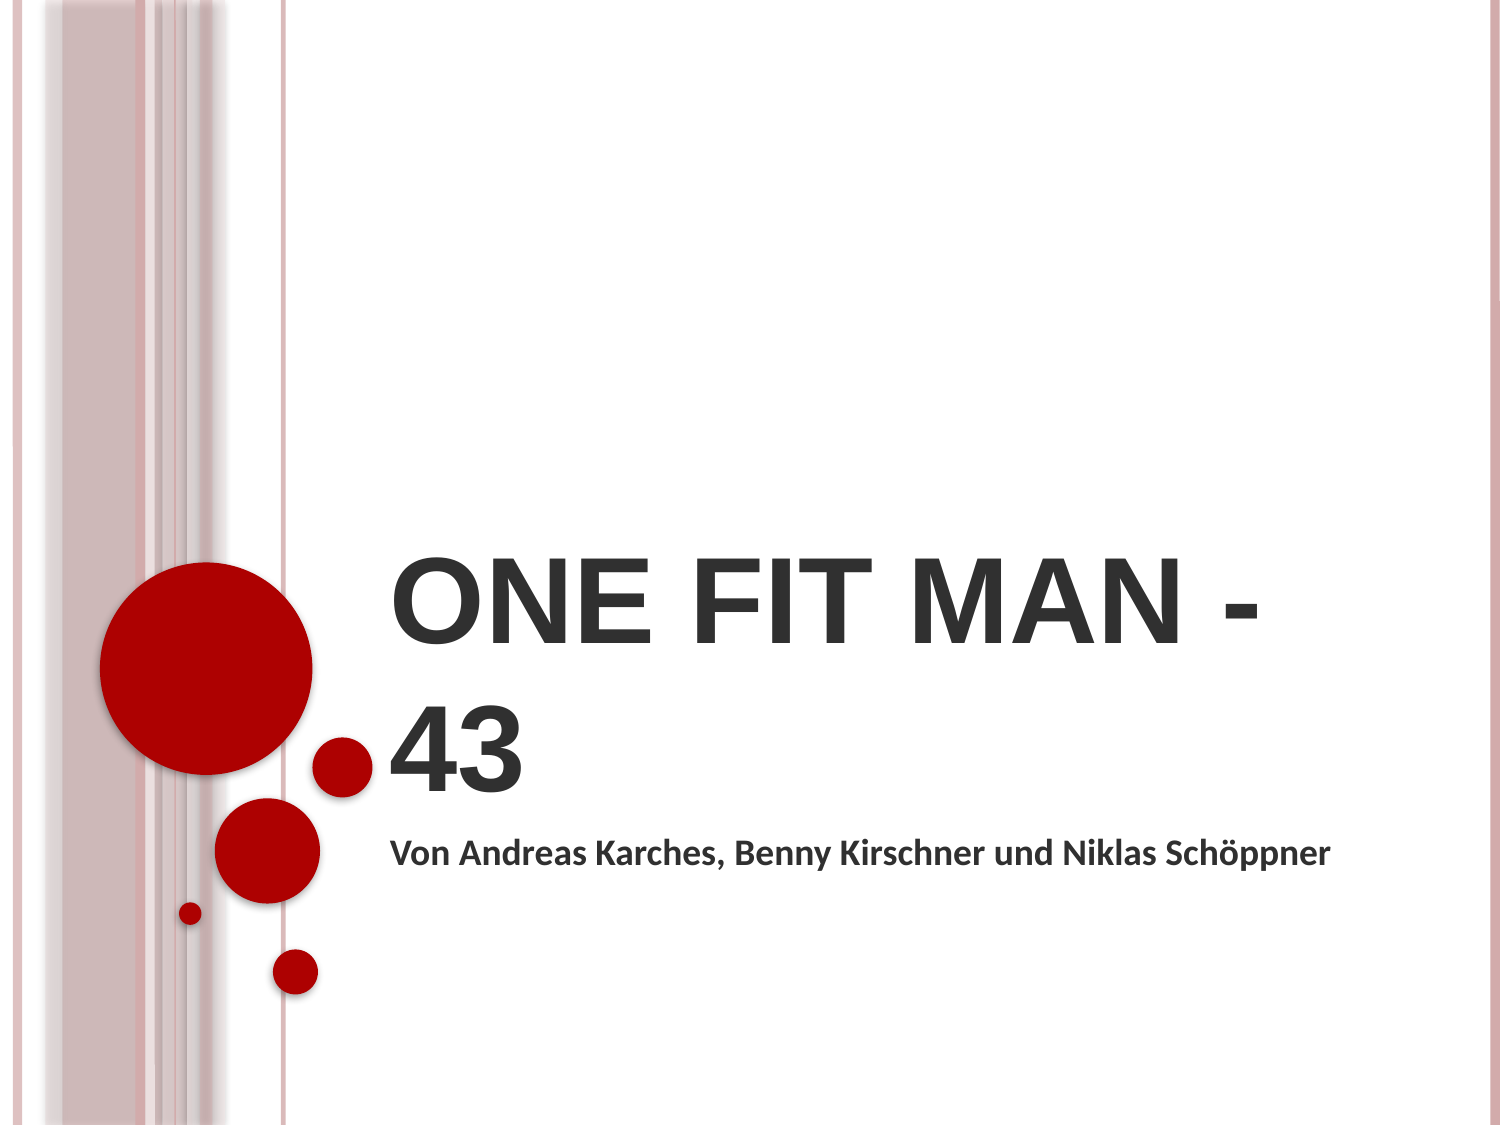

# One fit man -43
Von Andreas Karches, Benny Kirschner und Niklas Schöppner